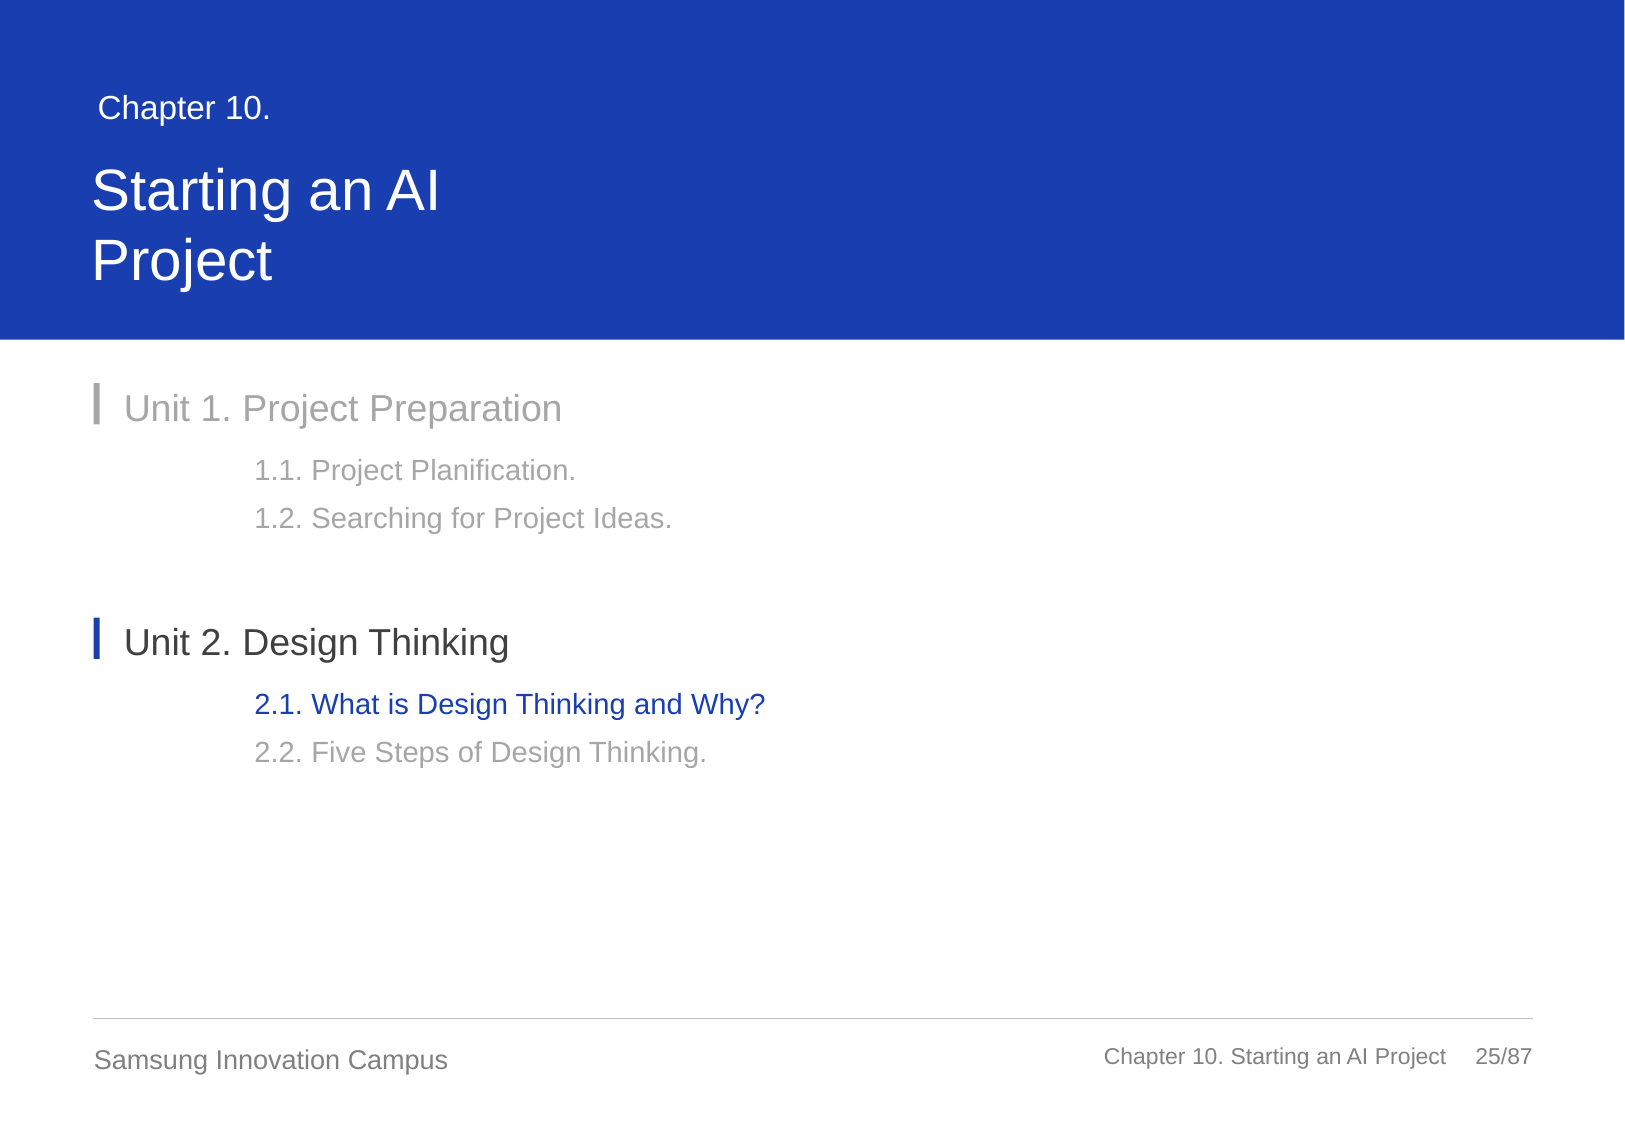

Chapter 10.
Starting an AI Project

Unit 1. Project Preparation
1.1. Project Planification.
1.2. Searching for Project Ideas.

Unit 2. Design Thinking
2.1. What is Design Thinking and Why?
2.2. Five Steps of Design Thinking.